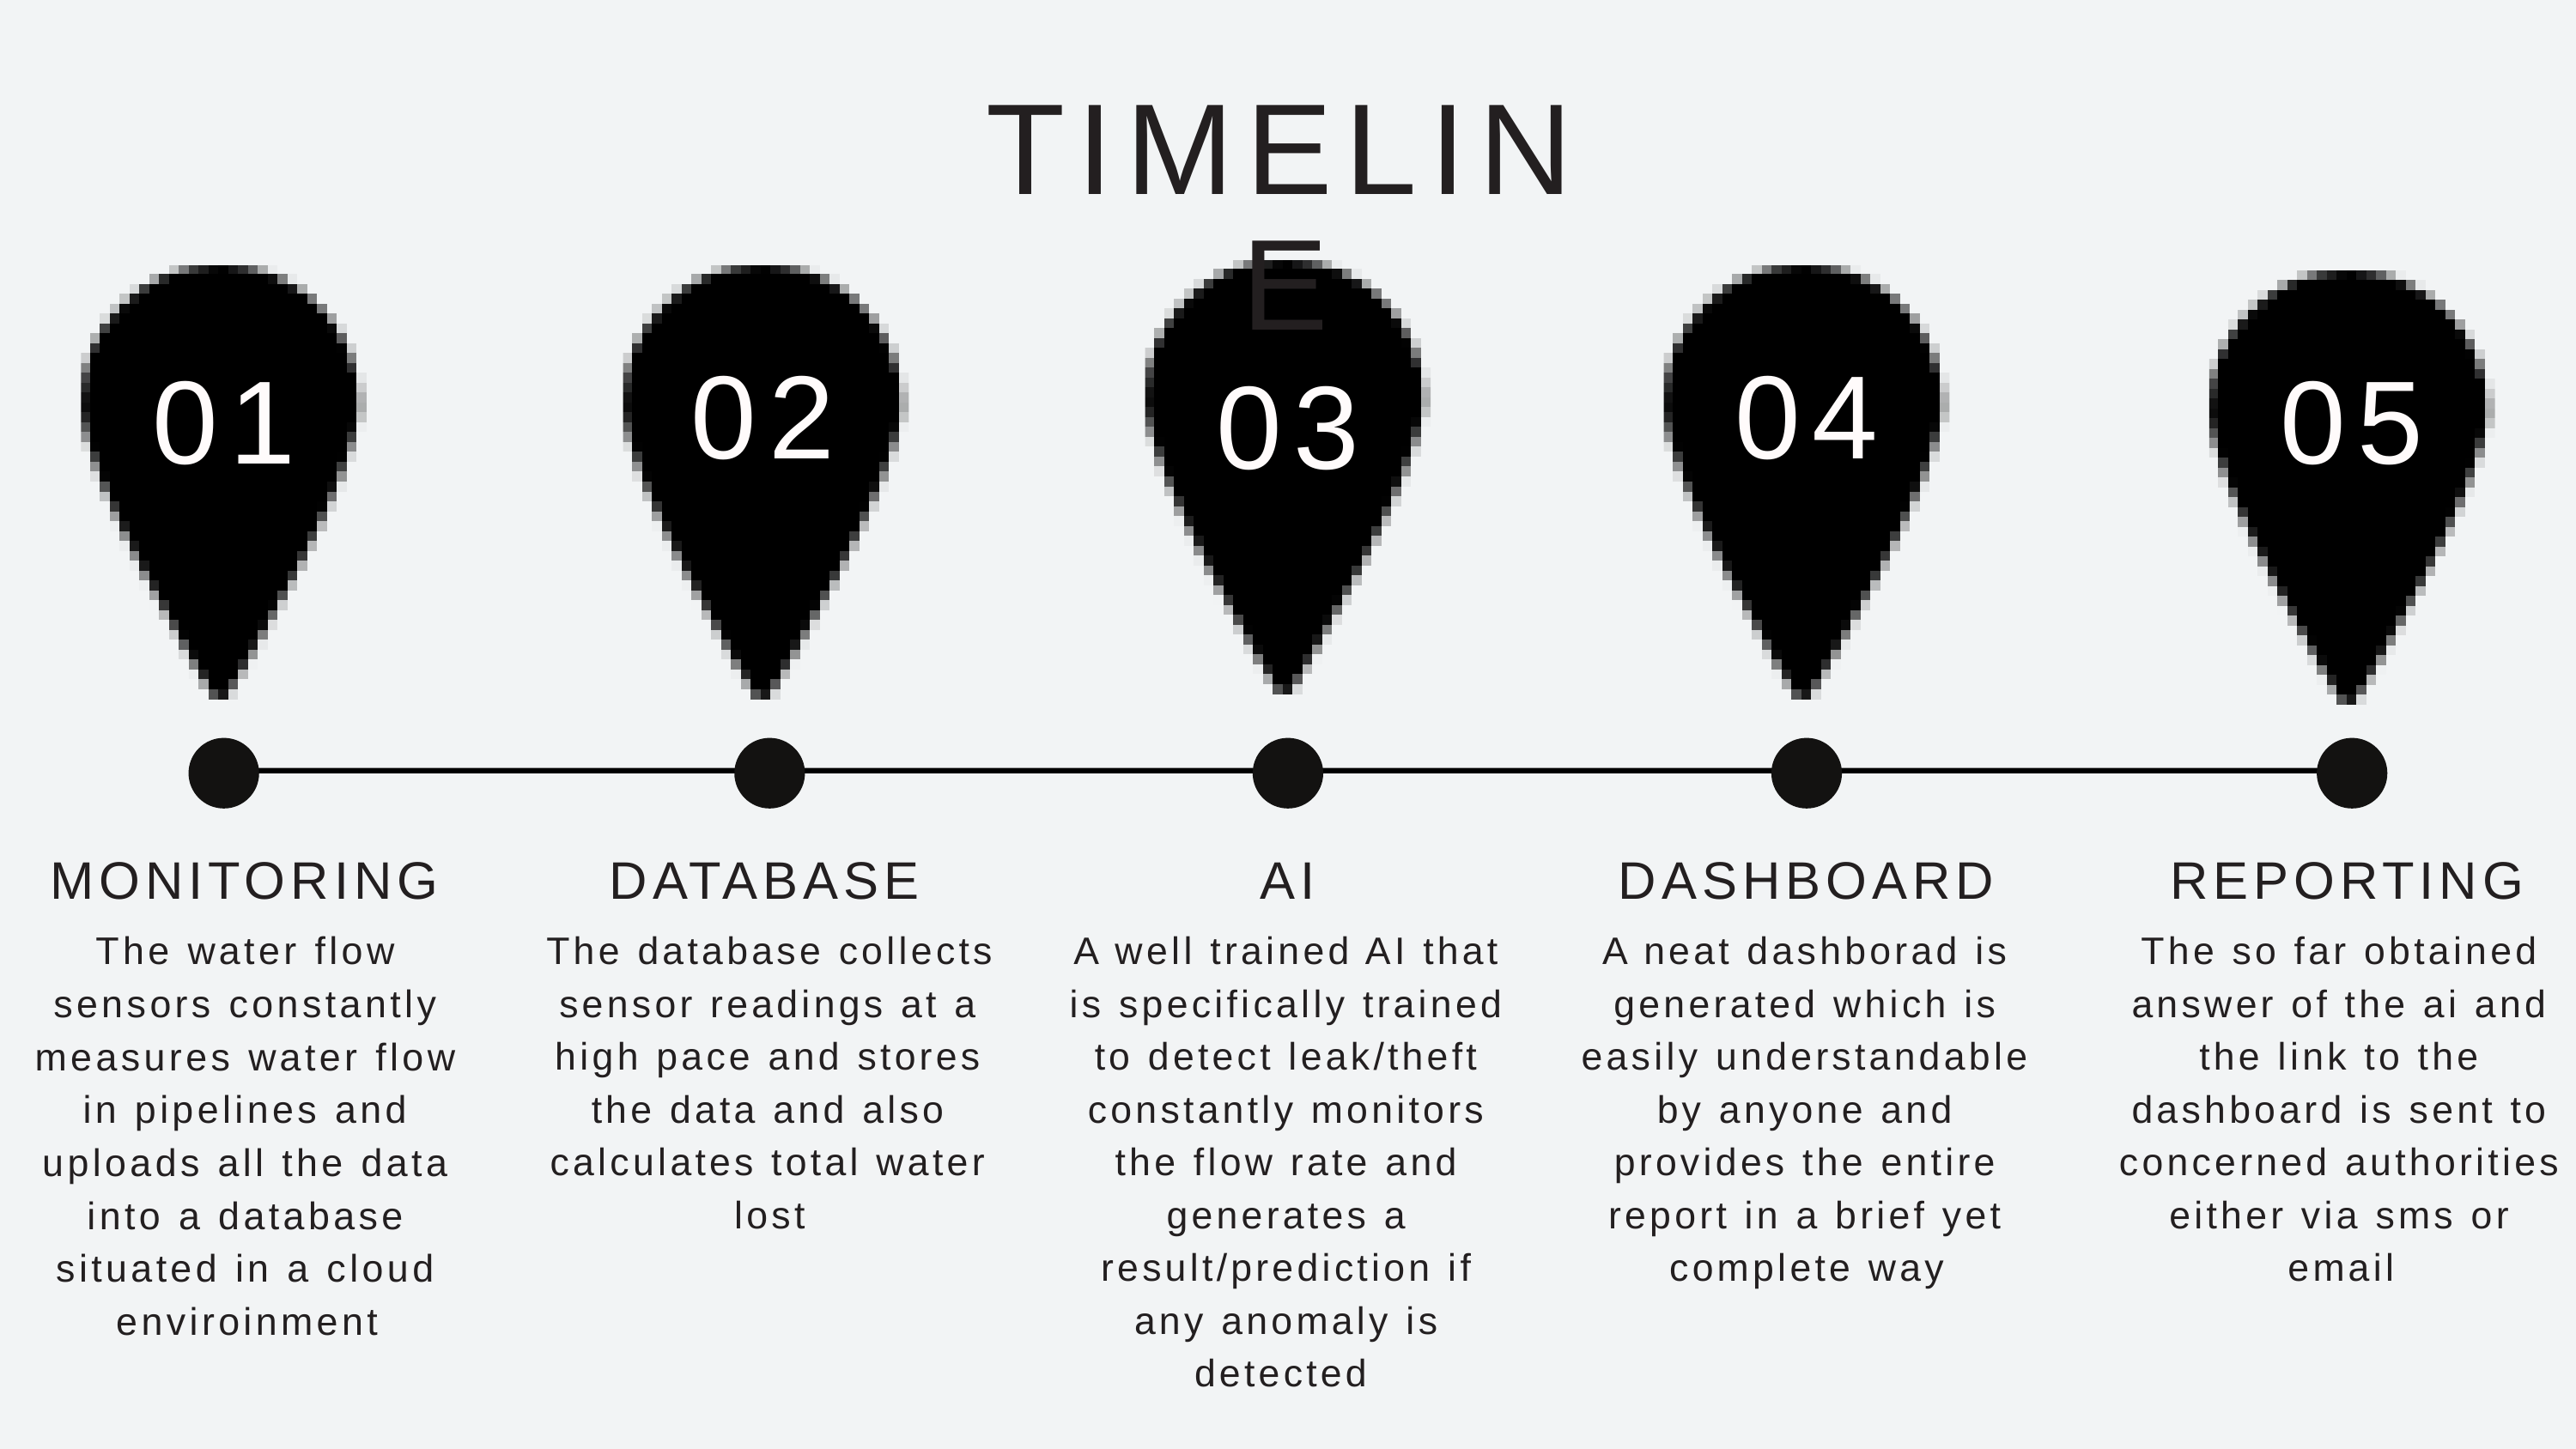

TIMELINE

02
04
01
05
03

MONITORING
DATABASE
DASHBOARD
REPORTING
AI
The water flow sensors constantly measures water flow in pipelines and uploads all the data into a database situated in a cloud enviroinment
The database collects
sensor readings at a high pace and stores the data and also calculates total water lost
A well trained AI that is specifically trained to detect leak/theft constantly monitors the flow rate and generates a result/prediction if any anomaly is detected
A neat dashborad is generated which is easily understandable by anyone and provides the entire report in a brief yet complete way
The so far obtained answer of the ai and the link to the dashboard is sent to concerned authorities either via sms or email